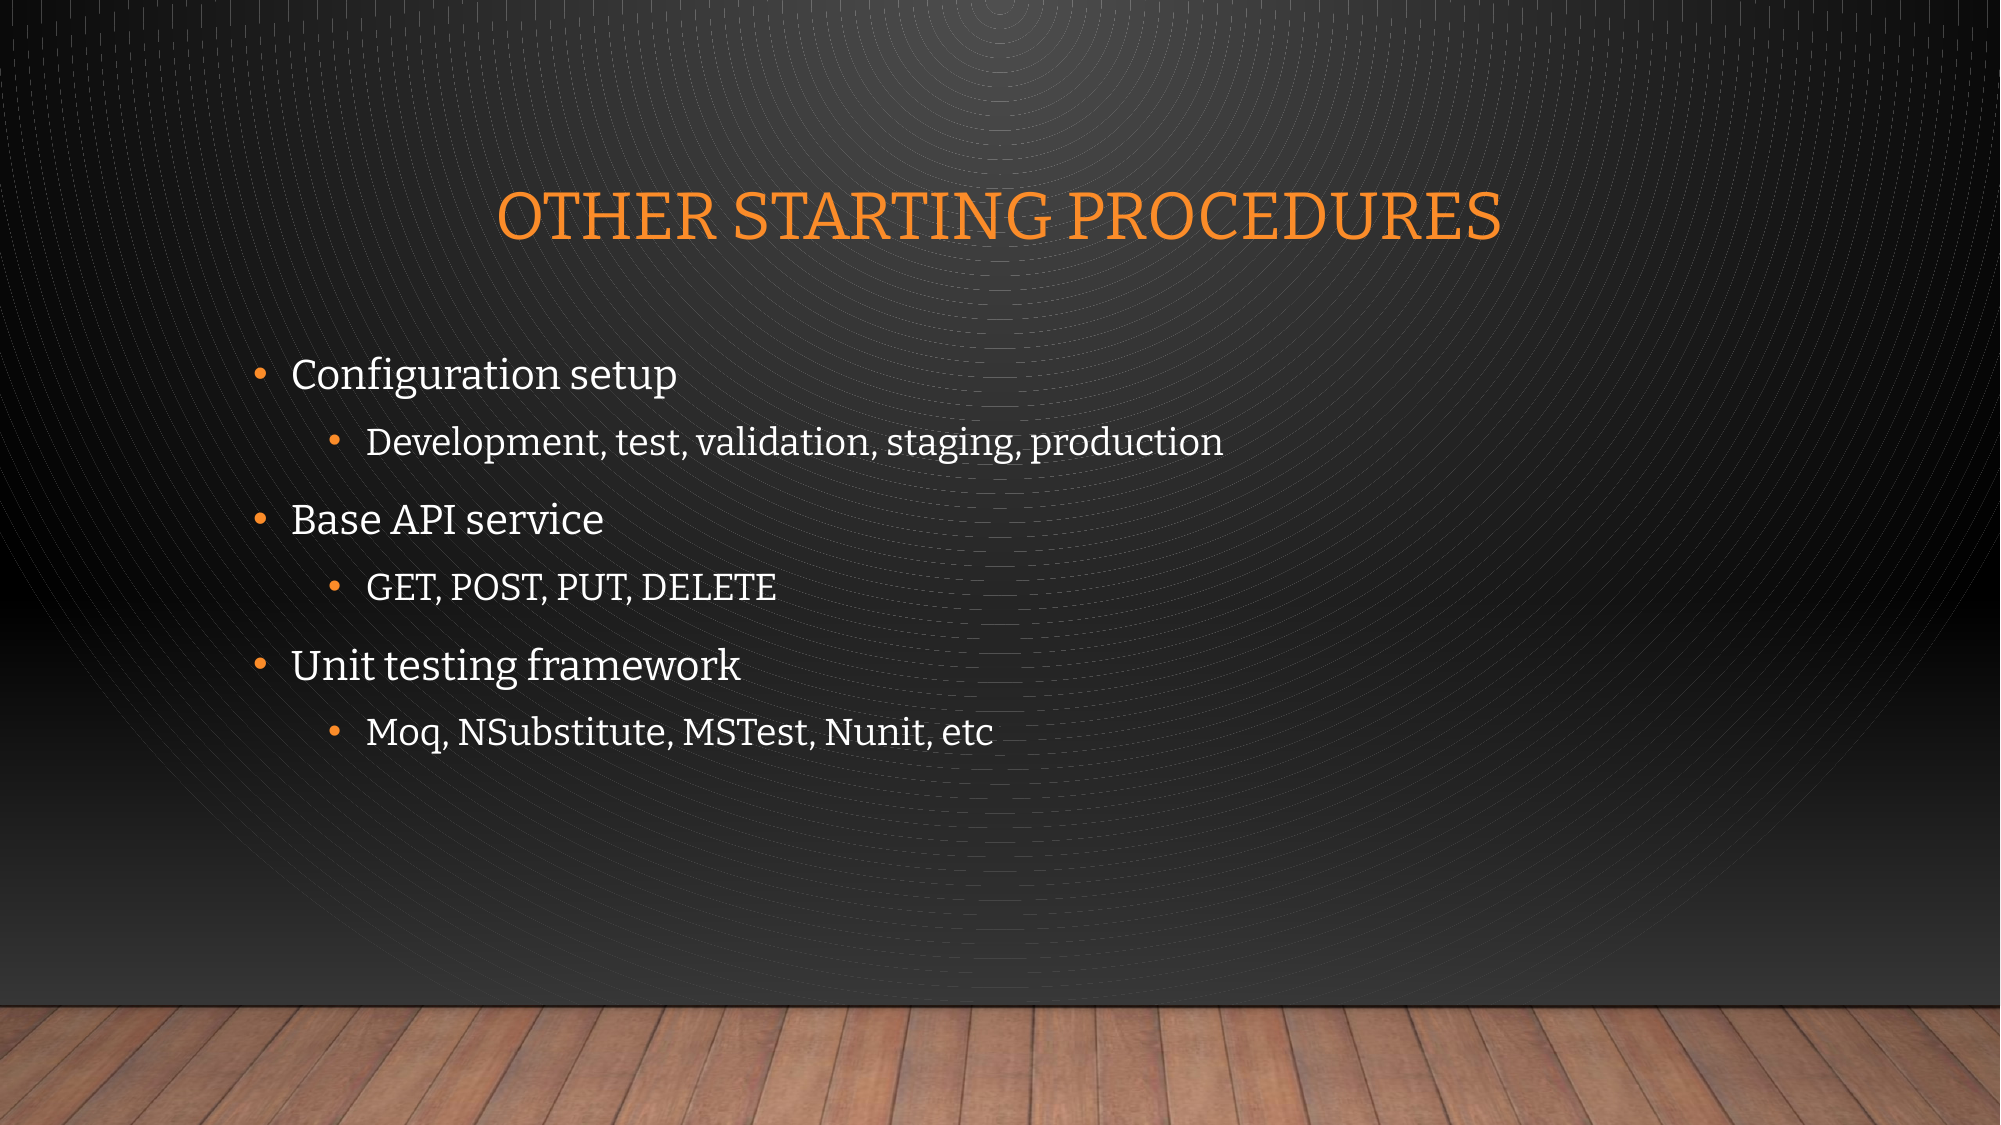

# Other Starting Procedures
Configuration setup
Development, test, validation, staging, production
Base API service
GET, POST, PUT, DELETE
Unit testing framework
Moq, NSubstitute, MSTest, Nunit, etc